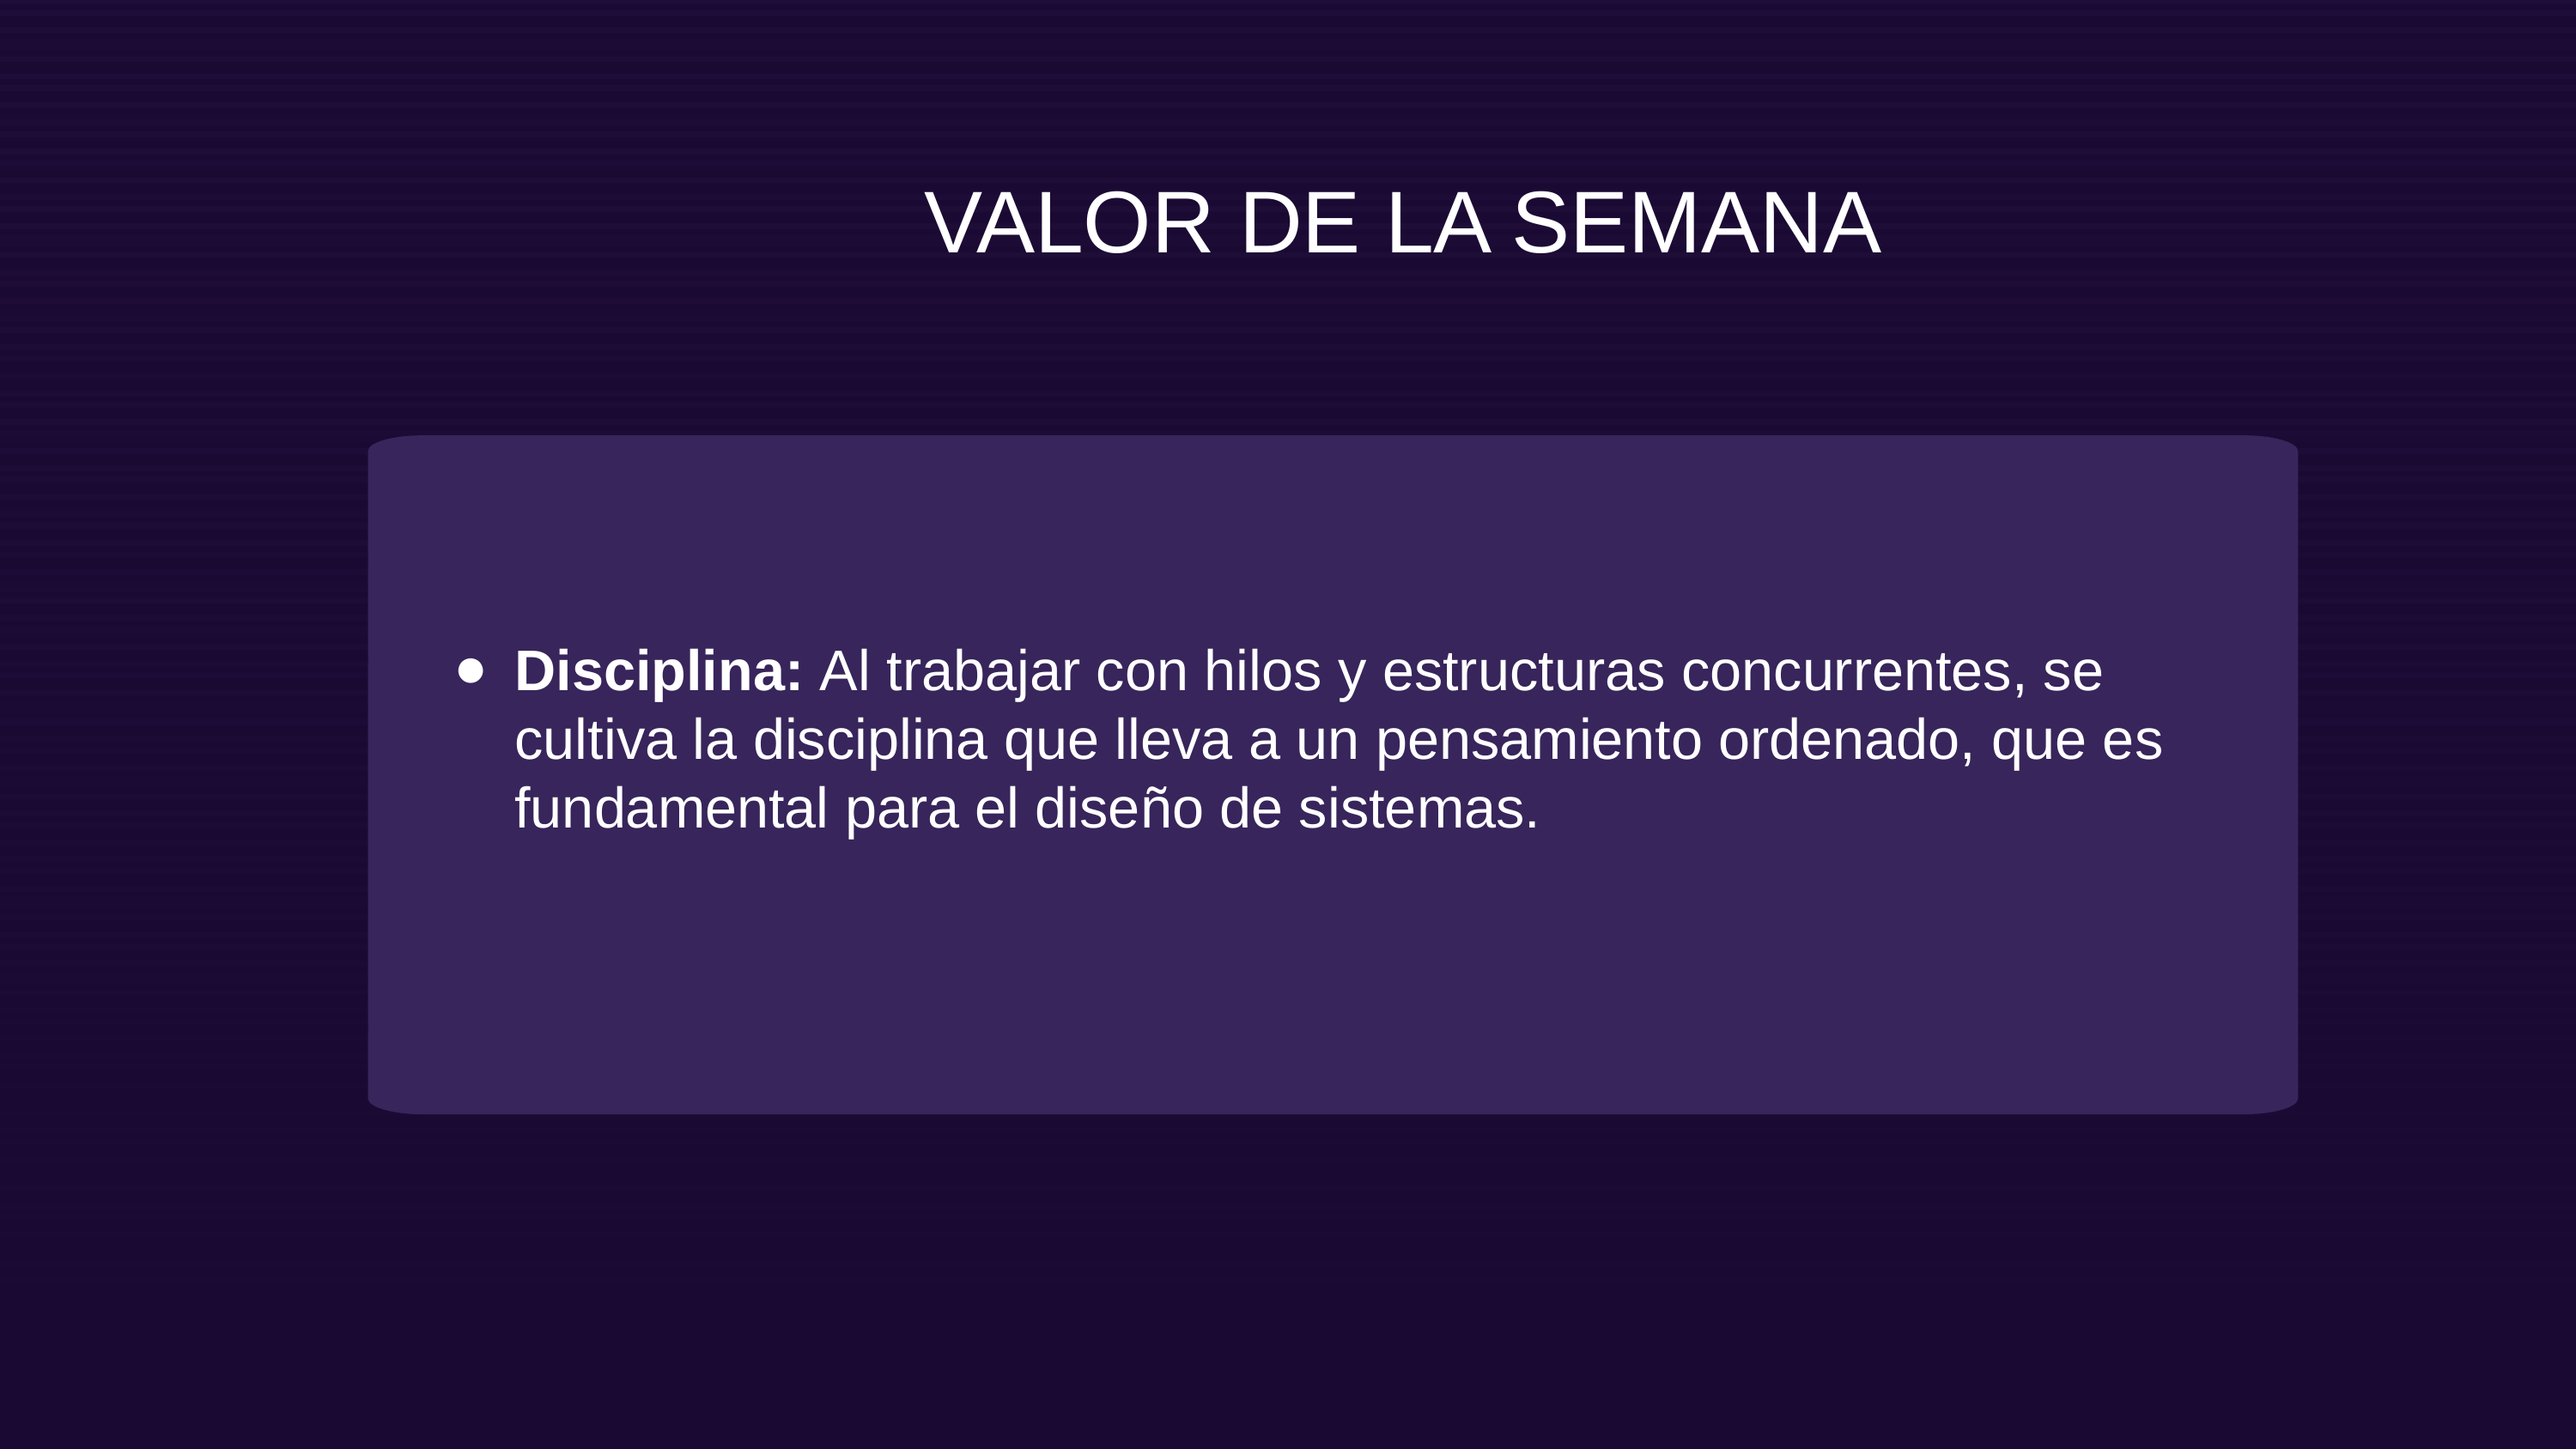

VALOR DE LA SEMANA

Disciplina: Al trabajar con hilos y estructuras concurrentes, se cultiva la disciplina que lleva a un pensamiento ordenado, que es fundamental para el diseño de sistemas.